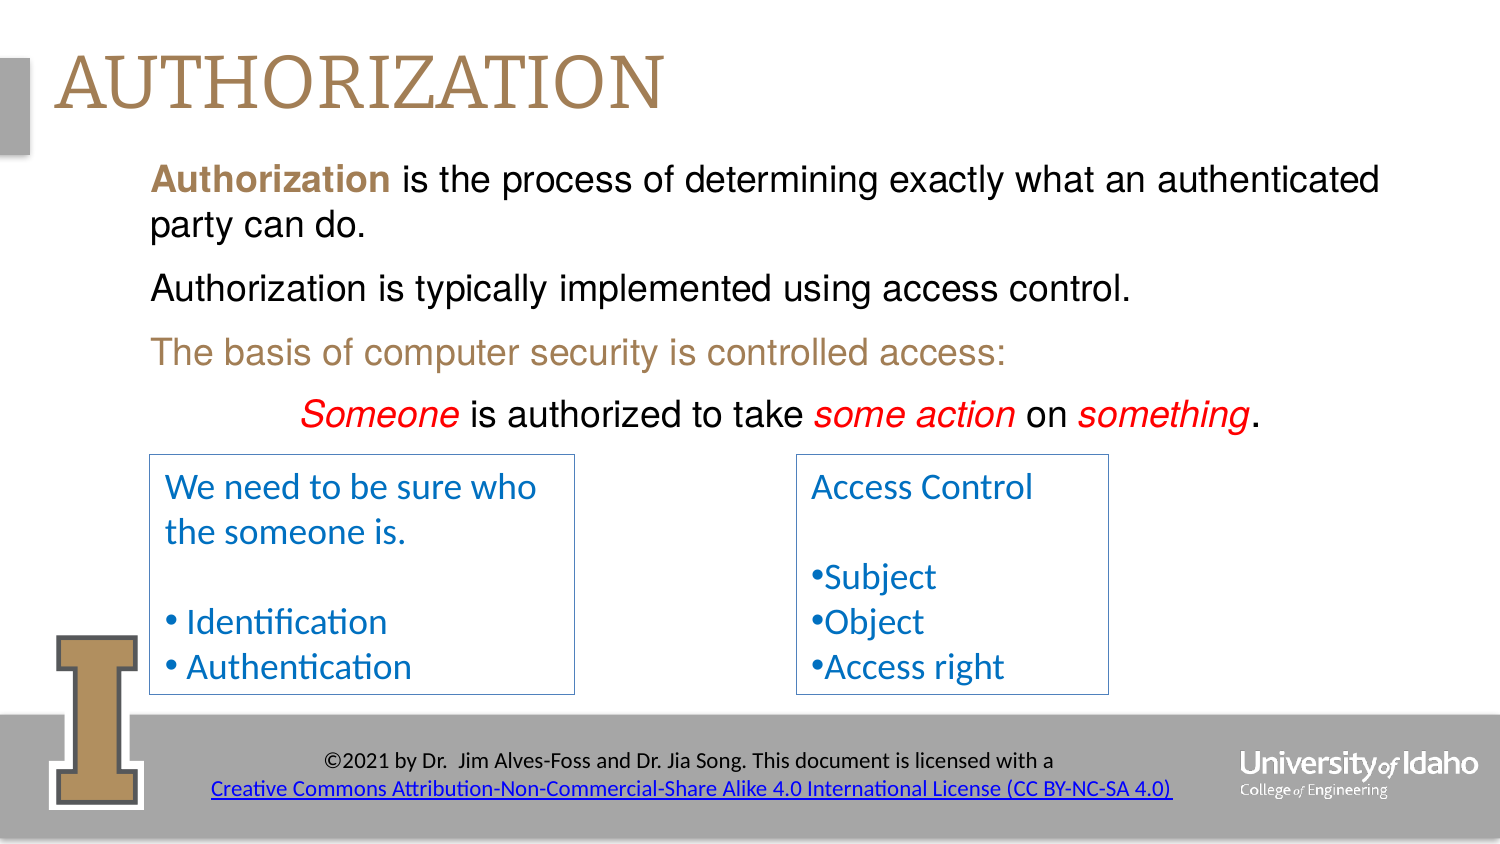

# Authorization
Authorization is the process of determining exactly what an authenticated party can do.
Authorization is typically implemented using access control.
The basis of computer security is controlled access:
	Someone is authorized to take some action on something.

We need to be sure who the someone is.

 Identification
 Authentication
Access Control

Subject
Object
Access right